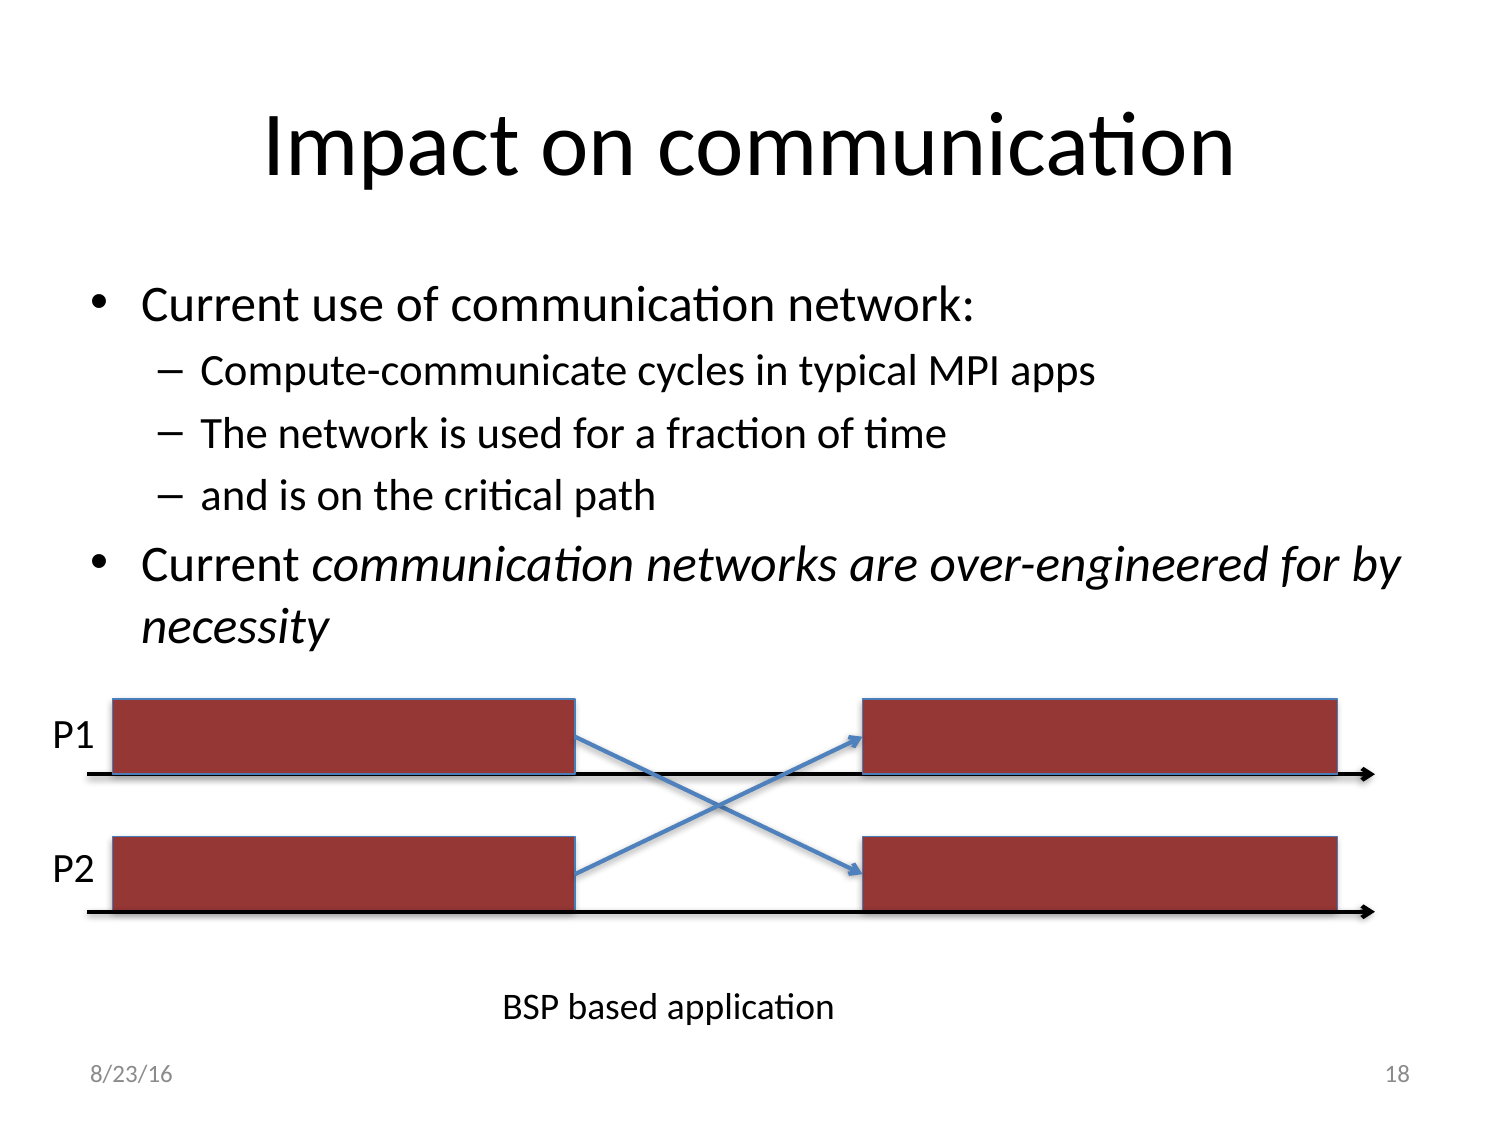

# Impact on communication
Current use of communication network:
Compute-communicate cycles in typical MPI apps
The network is used for a fraction of time
and is on the critical path
Current communication networks are over-engineered for by necessity
P1

P2

BSP based application
8/23/16
18